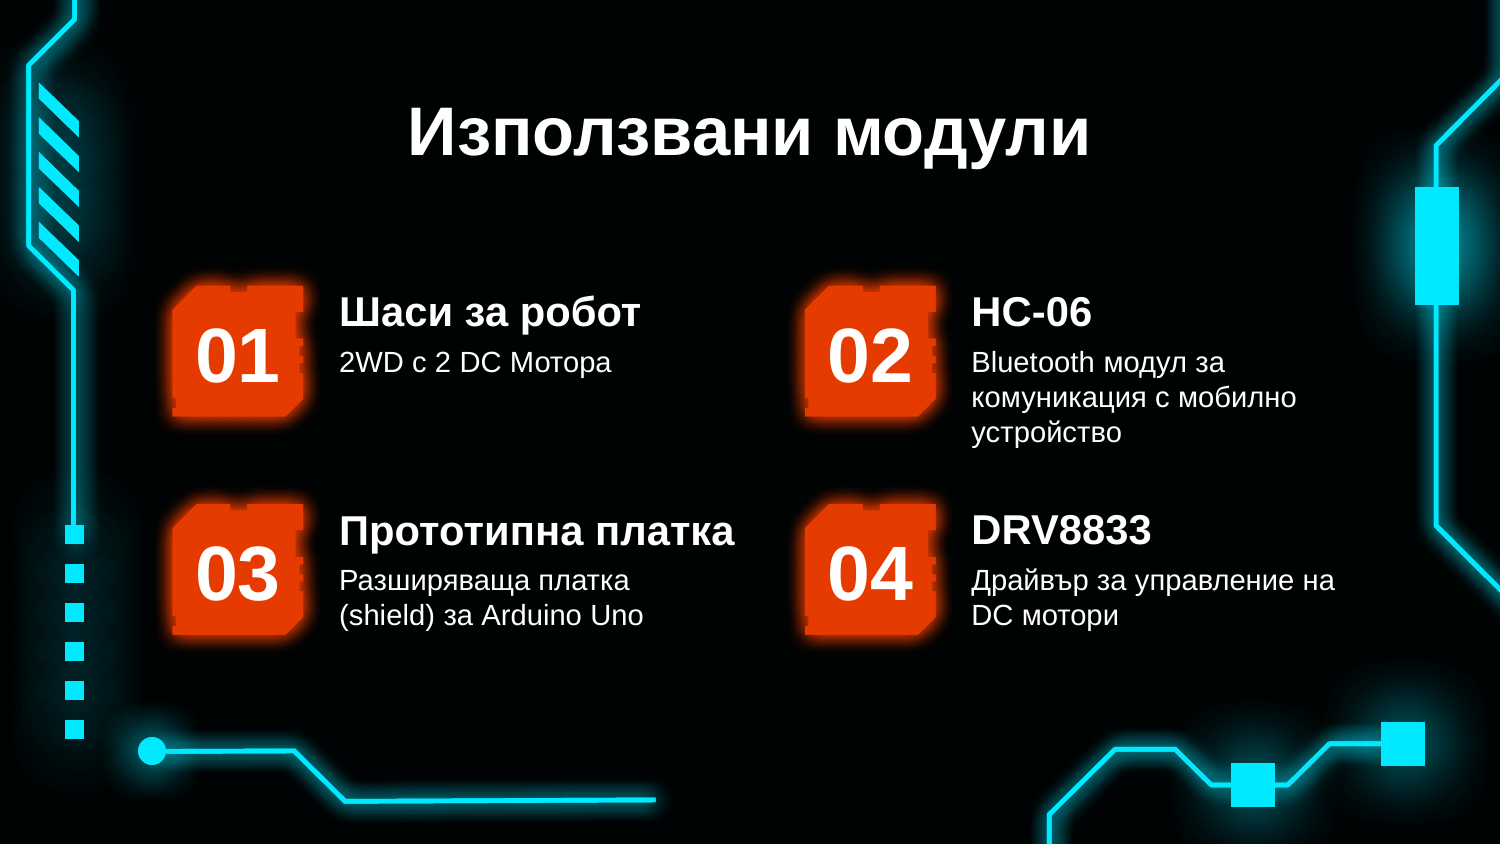

# Използвани модули
Шаси за робот
HC-06

01
02
2WD с 2 DC Мотора
Bluetooth модул за комуникация с мобилно устройство
DRV8833

Прототипна платка

03
04
Разширяваща платка (shield) за Arduino Uno
Драйвър за управление на DC мотори